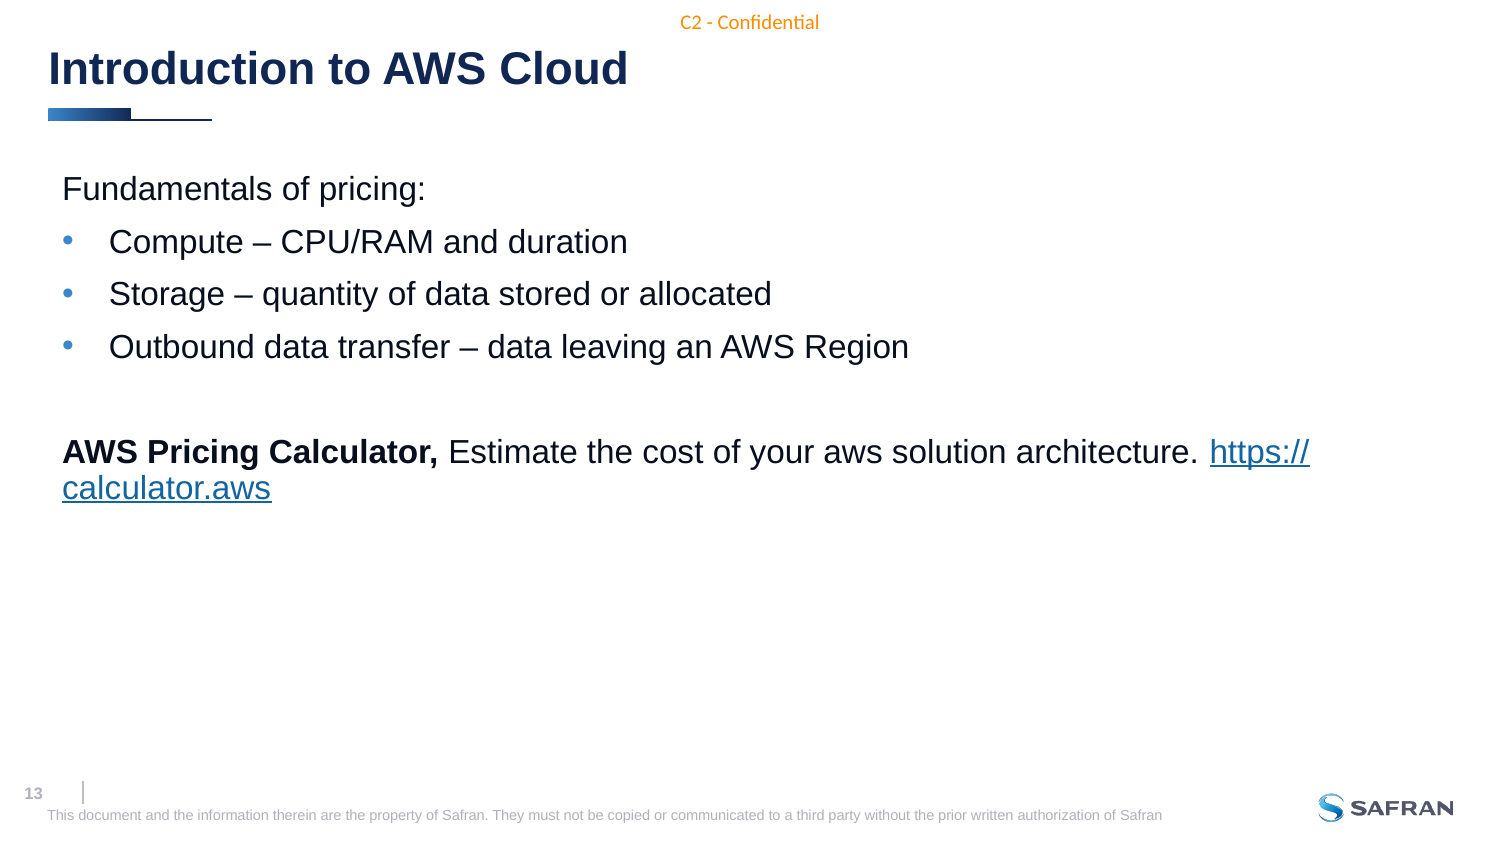

# Introduction to AWS Cloud
Fundamentals of pricing:
Compute – CPU/RAM and duration
Storage – quantity of data stored or allocated
Outbound data transfer – data leaving an AWS Region

AWS Pricing Calculator, Estimate the cost of your aws solution architecture. https://calculator.aws